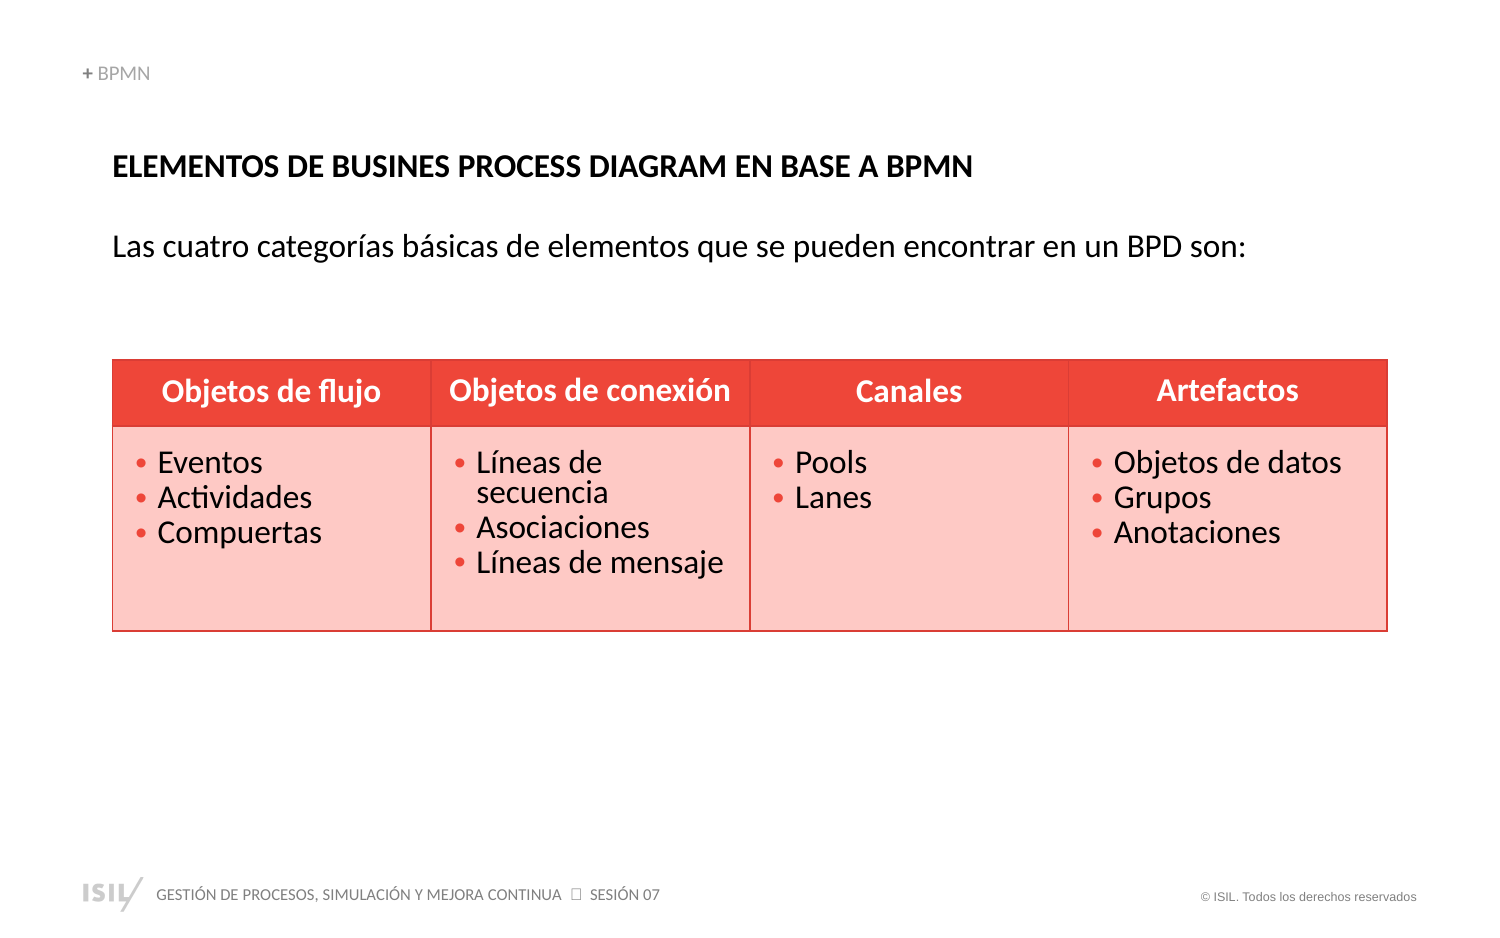

+ BPMN
ELEMENTOS DE BUSINES PROCESS DIAGRAM EN BASE A BPMN

Las cuatro categorías básicas de elementos que se pueden encontrar en un BPD son:

| Objetos de flujo | Objetos de conexión | Canales | Artefactos |
| --- | --- | --- | --- |
| Eventos Actividades Compuertas | Líneas de secuencia Asociaciones Líneas de mensaje | Pools Lanes | Objetos de datos Grupos Anotaciones |